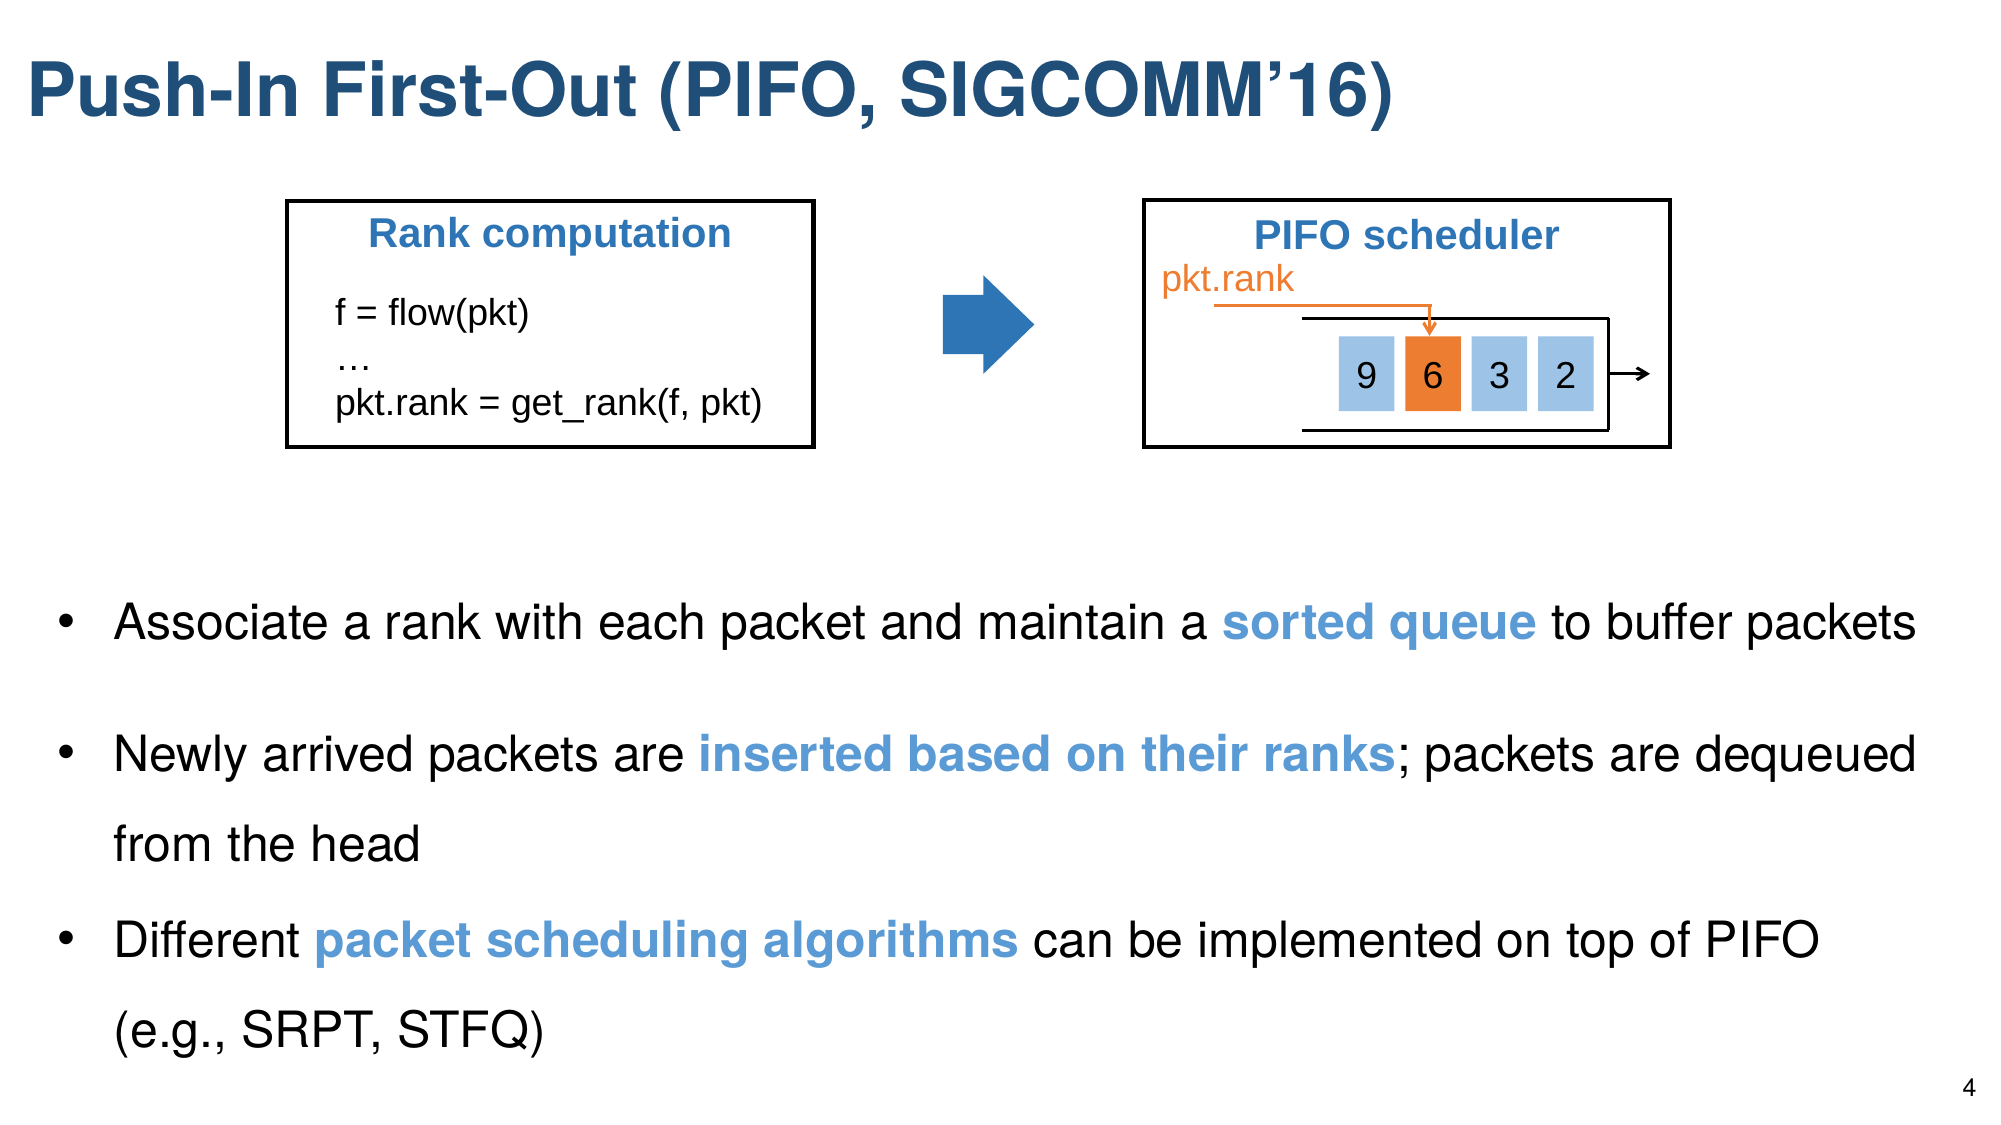

# Push-In First-Out (PIFO, SIGCOMM’16)
Rank computation

PIFO scheduler

pkt.rank

f = flow(pkt)
…
pkt.rank = get_rank(f, pkt)
9
6
3
2
Associate a rank with each packet and maintain a sorted queue to buffer packets
Newly arrived packets are inserted based on their ranks; packets are dequeued from the head
Different packet scheduling algorithms can be implemented on top of PIFO (e.g., SRPT, STFQ)

4